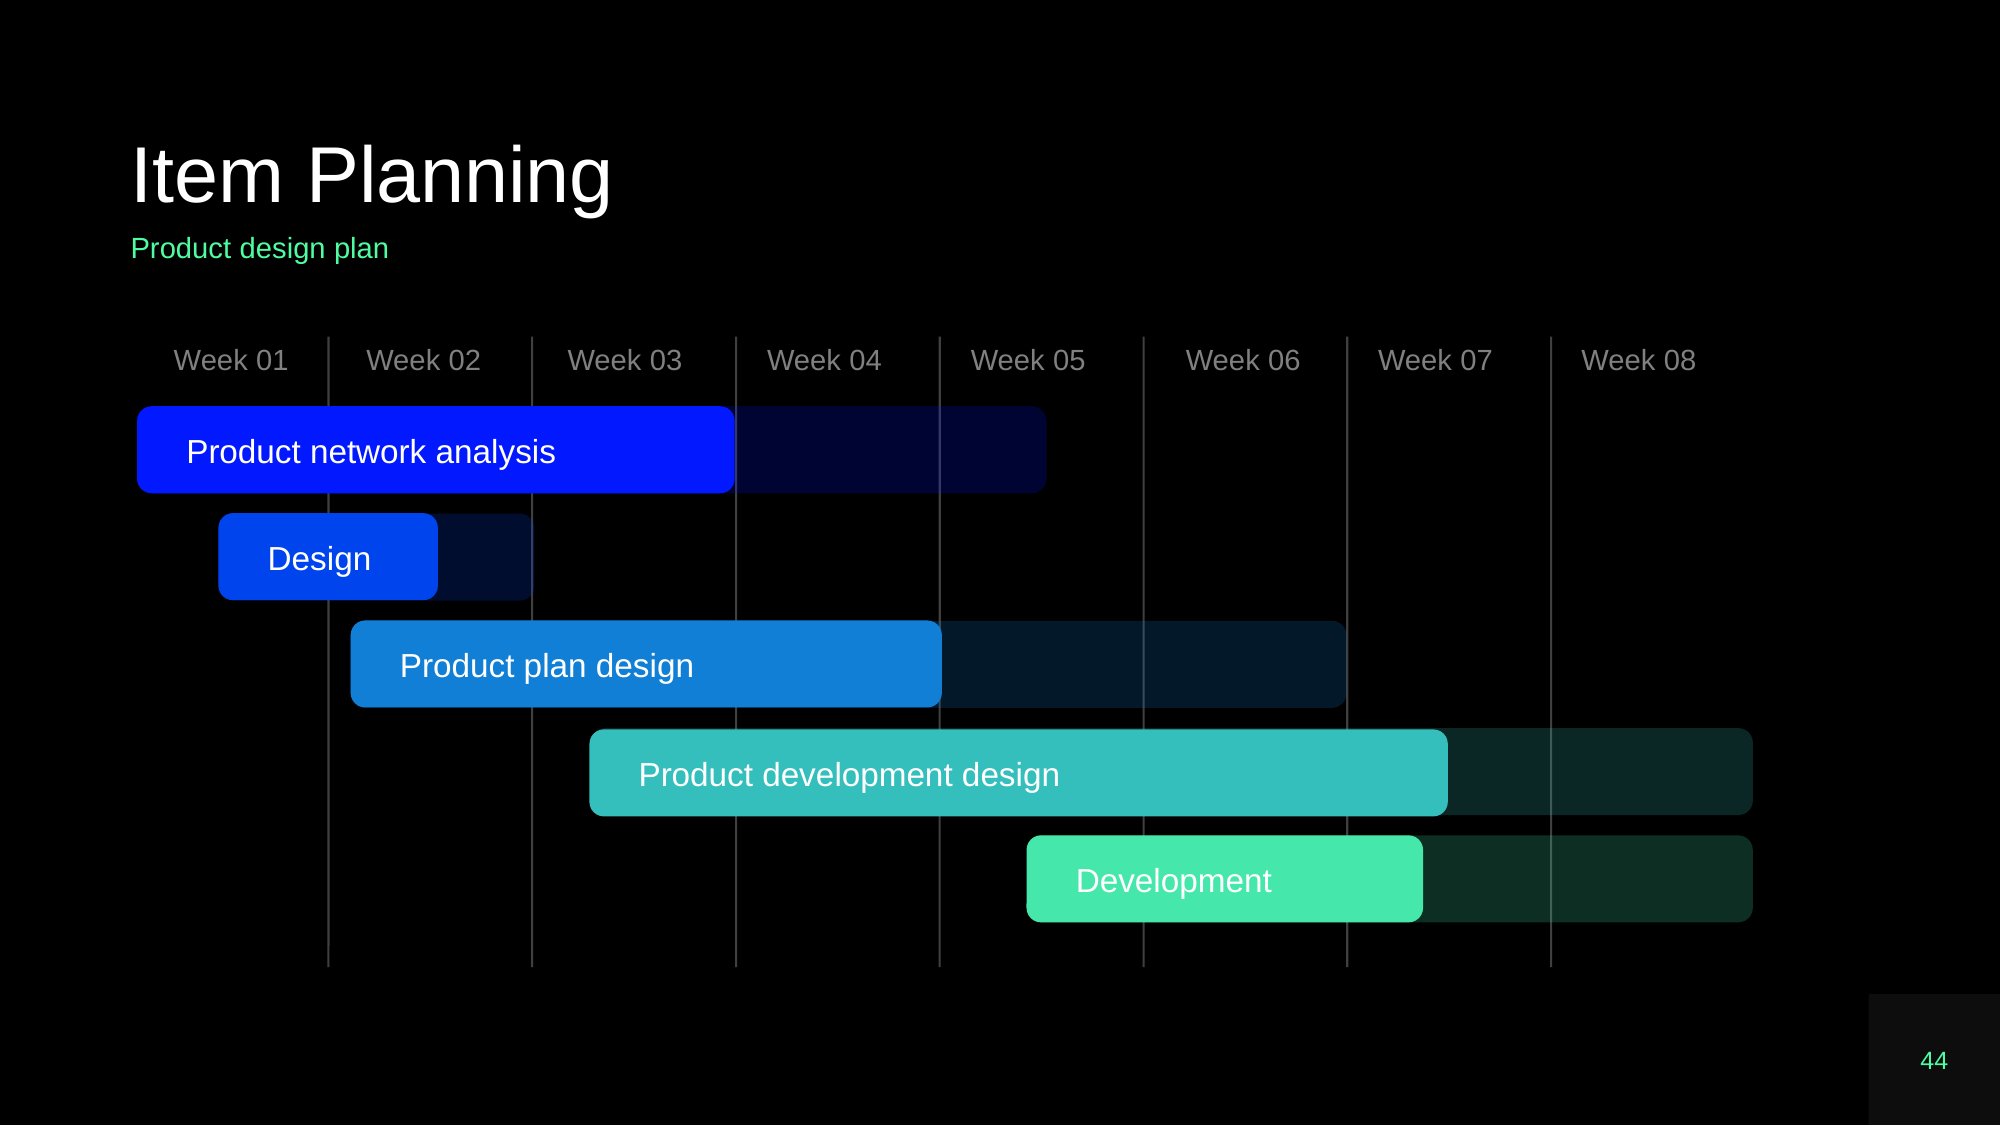

# Item Planning
Product design plan
Week 01
Week 02
Week 03
Week 04
Week 05
Week 06
Week 07
Week 08

Product network analysis

Design

Product plan design

Product development design
Development

44